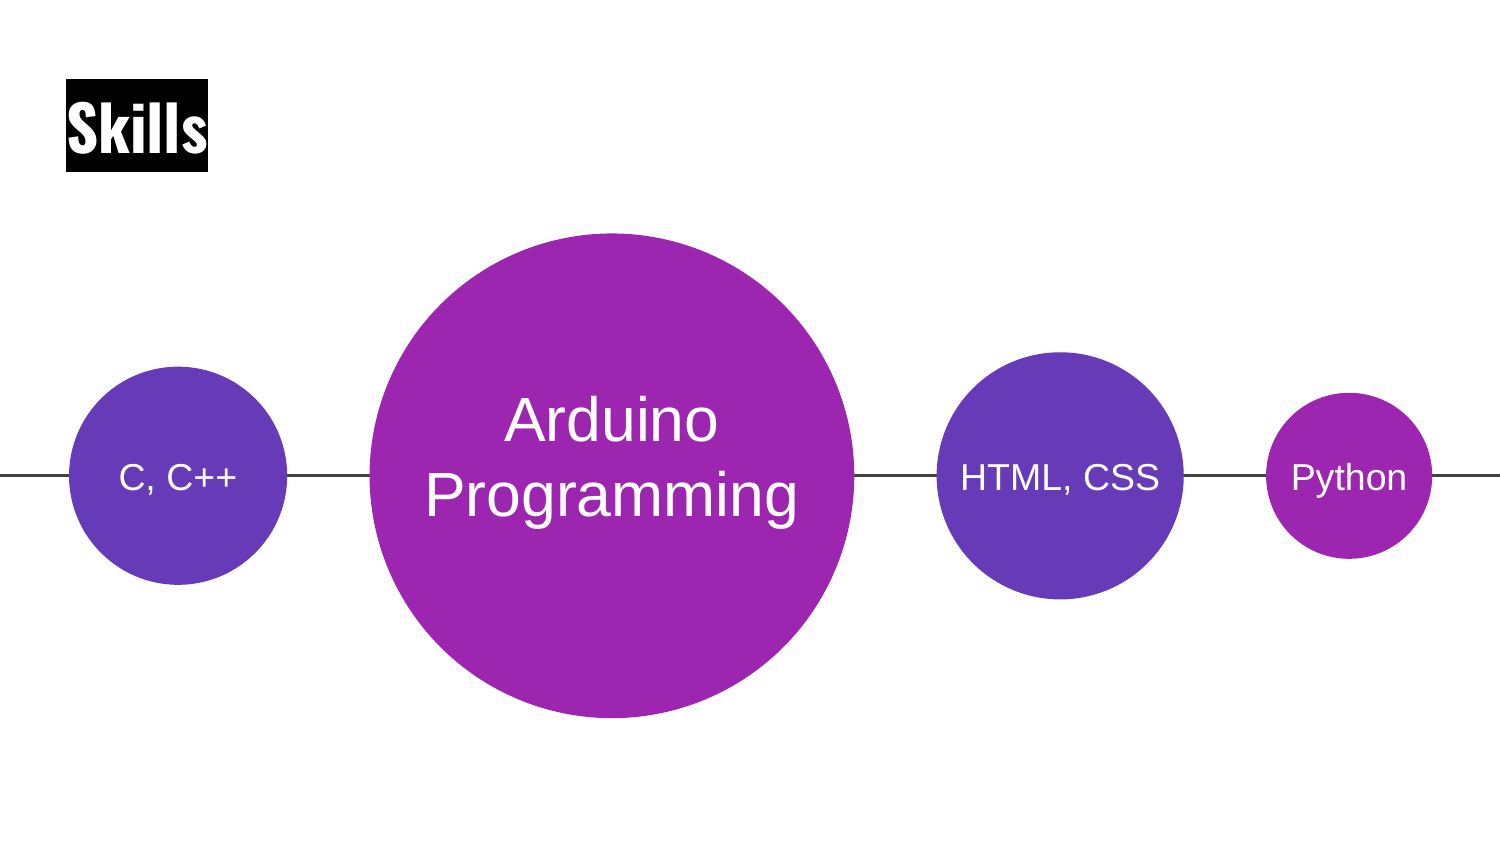

# Skills

Arduino
Programming

C, C++
HTML, CSS
Python